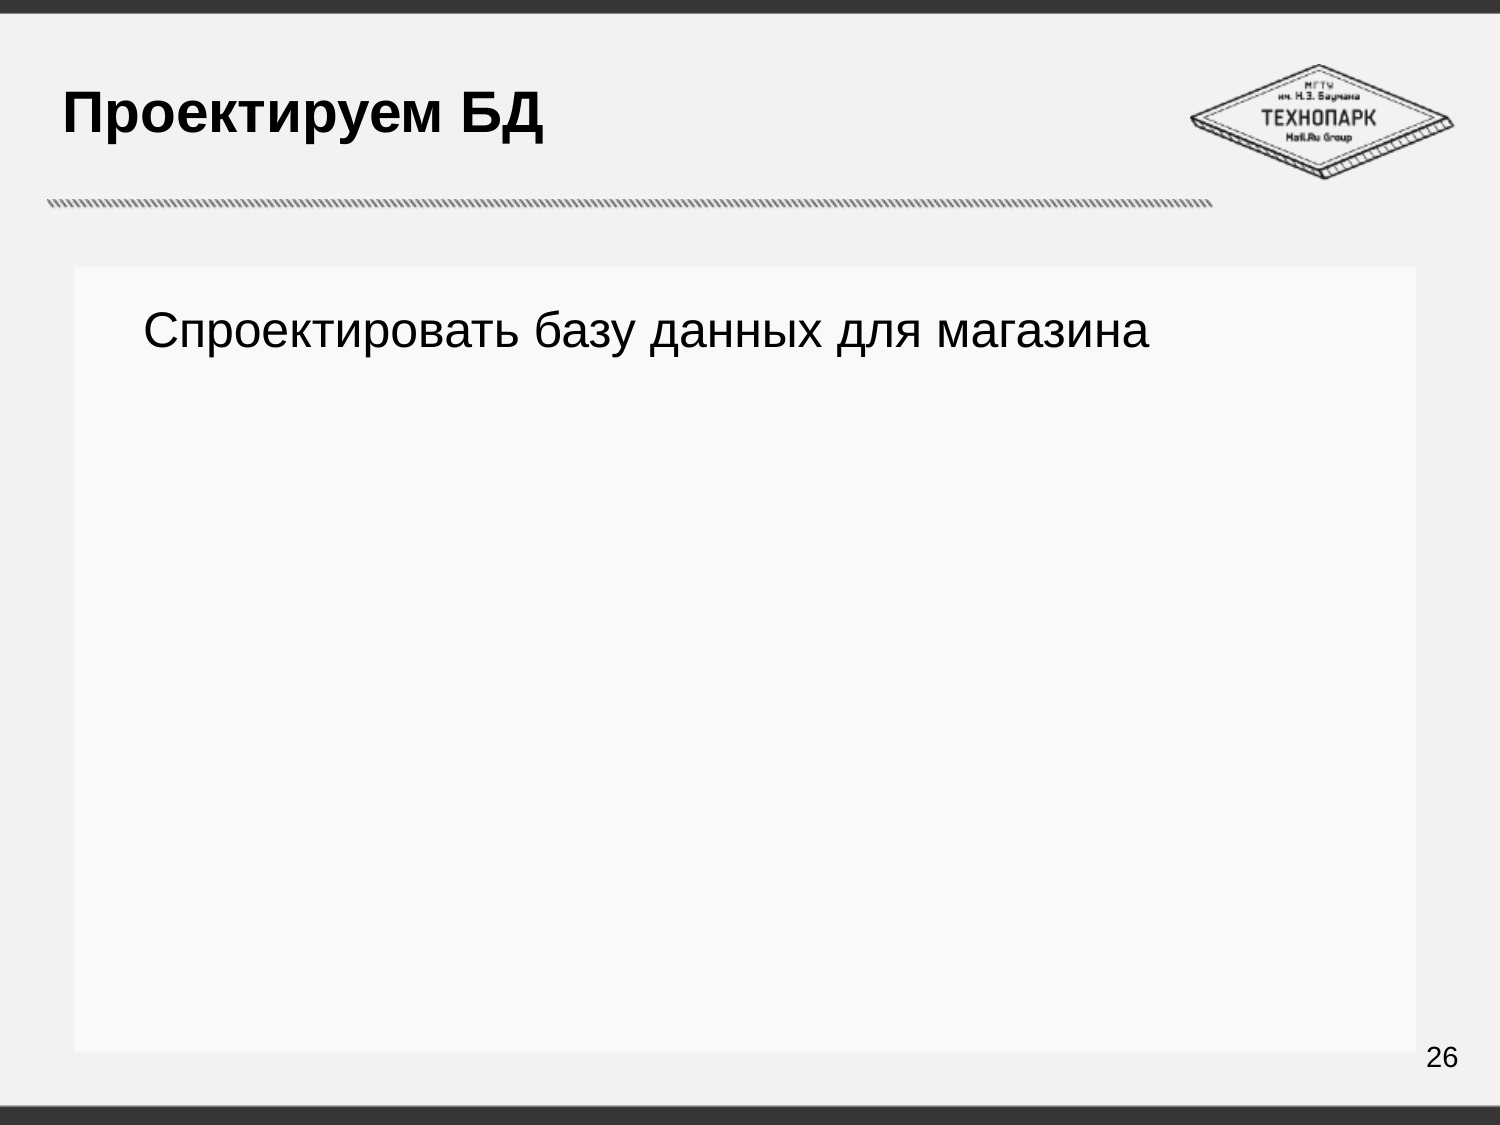

# Проектируем БД
Спроектировать базу данных для магазина
26